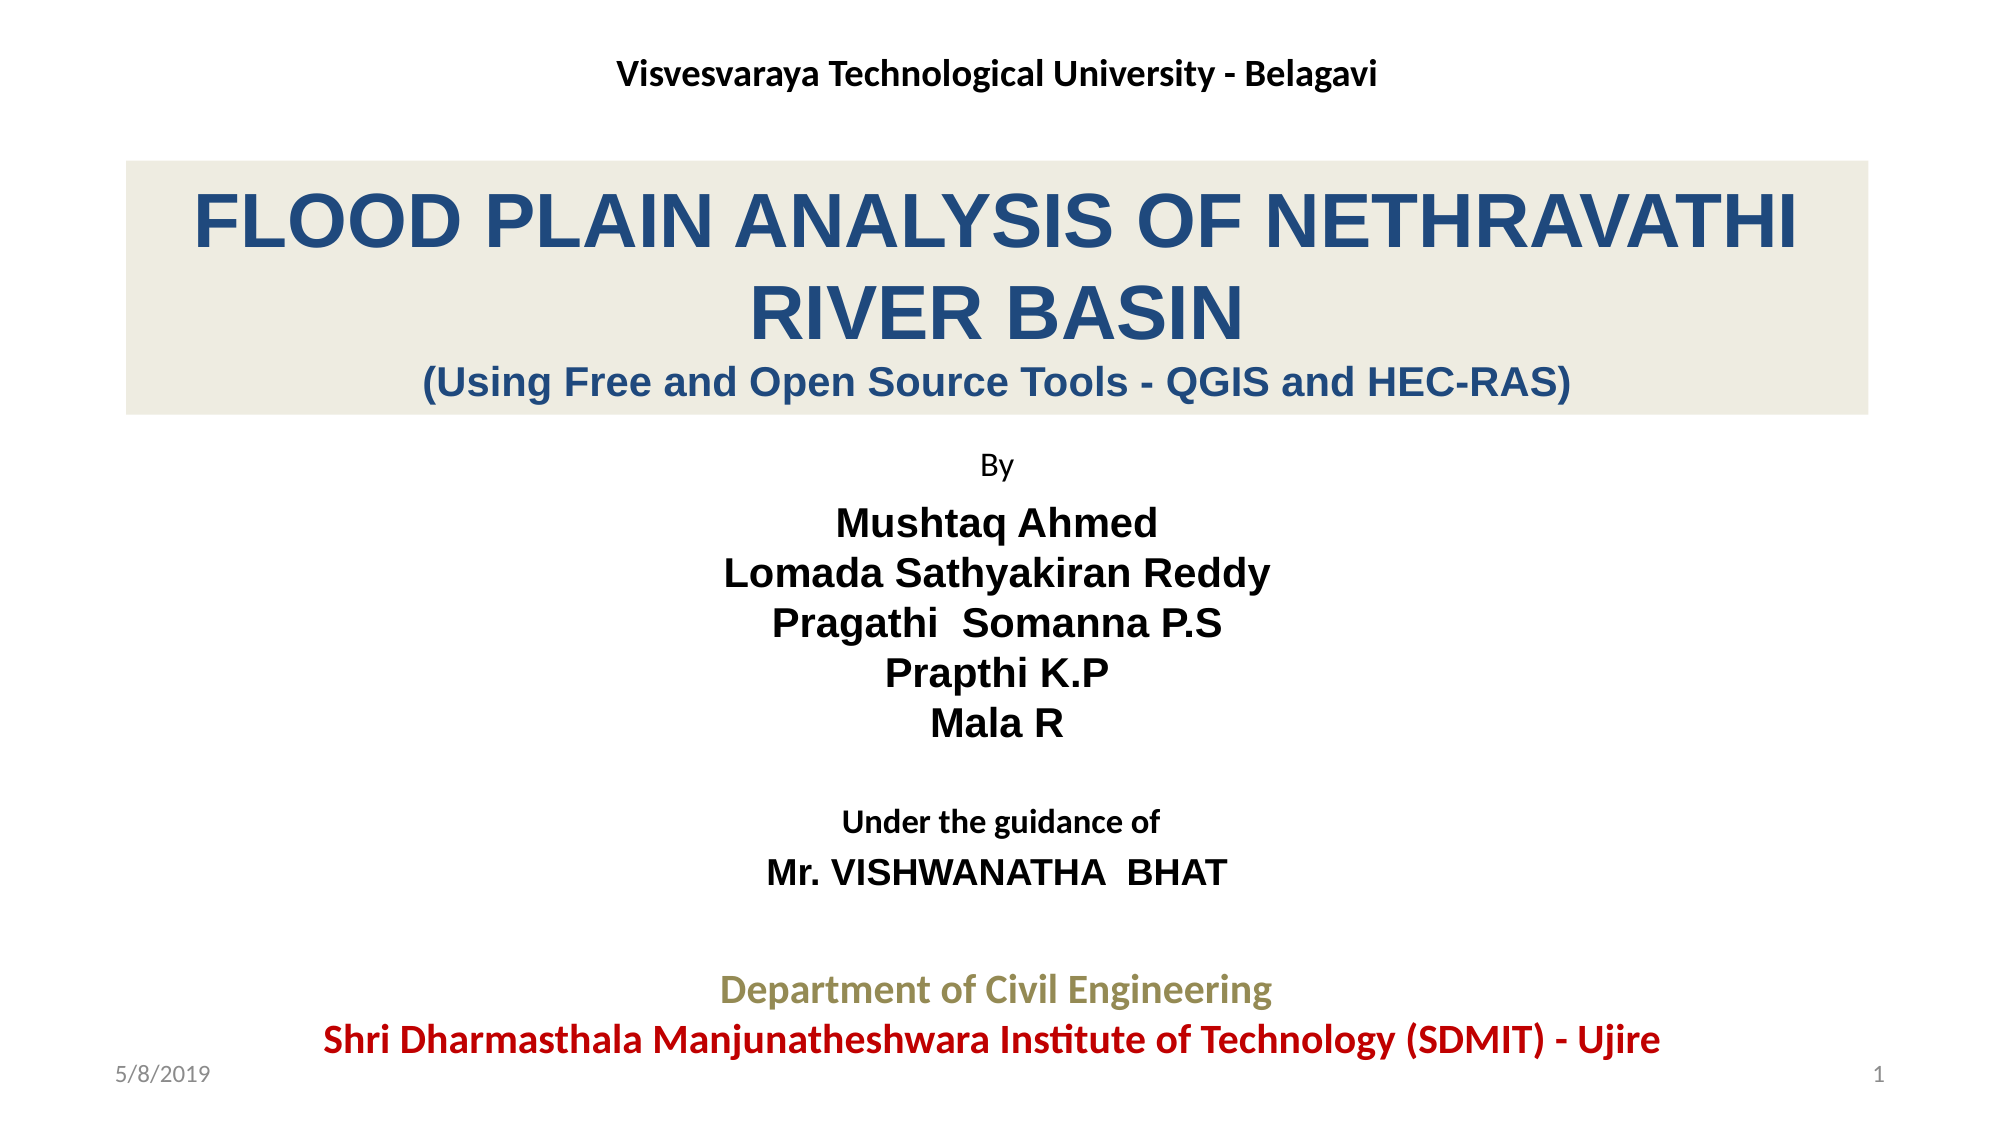

Visvesvaraya Technological University - Belagavi
# FLOOD PLAIN ANALYSIS OF NETHRAVATHI RIVER BASIN (Using Free and Open Source Tools - QGIS and HEC-RAS)
By
Mushtaq Ahmed
Lomada Sathyakiran Reddy
Pragathi  Somanna P.S
Prapthi K.P
Mala R

 Department of Civil Engineering
Shri Dharmasthala Manjunatheshwara Institute of Technology (SDMIT) - Ujire
 Under the guidance of
Mr. VISHWANATHA  BHAT

5/8/2019
1